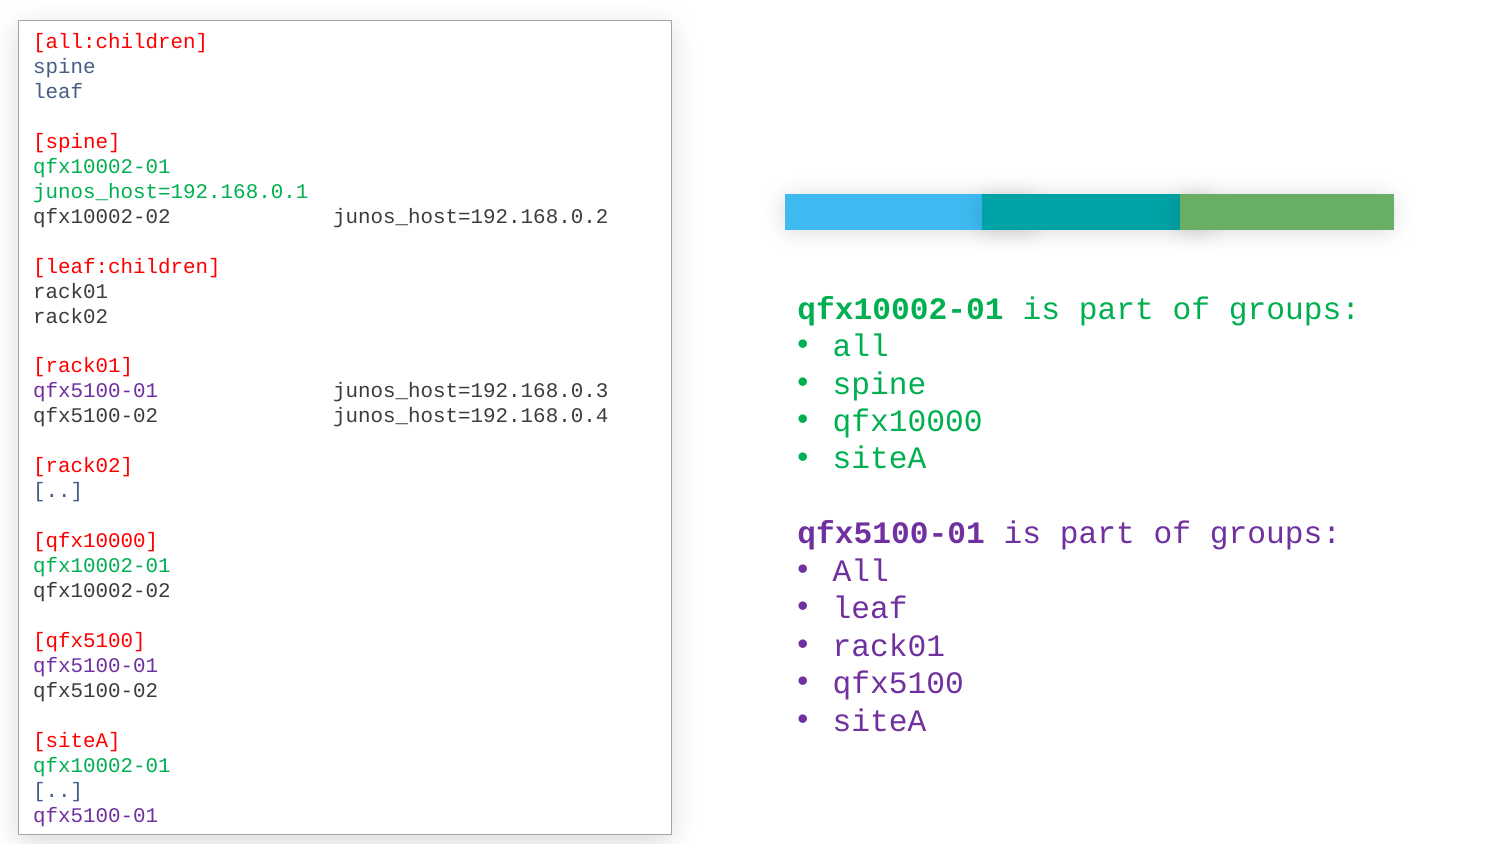

[all:children]
spine
leaf

[spine]
qfx10002-01 		junos_host=192.168.0.1
qfx10002-02		junos_host=192.168.0.2

[leaf:children]
rack01
rack02

[rack01]
qfx5100-01		junos_host=192.168.0.3
qfx5100-02		junos_host=192.168.0.4

[rack02]
[..]

[qfx10000]
qfx10002-01
qfx10002-02

[qfx5100]
qfx5100-01
qfx5100-02

[siteA]
qfx10002-01
[..]
qfx5100-01

qfx10002-01 is part of groups:
all
spine
qfx10000
siteA

qfx5100-01 is part of groups:
All
leaf
rack01
qfx5100
siteA